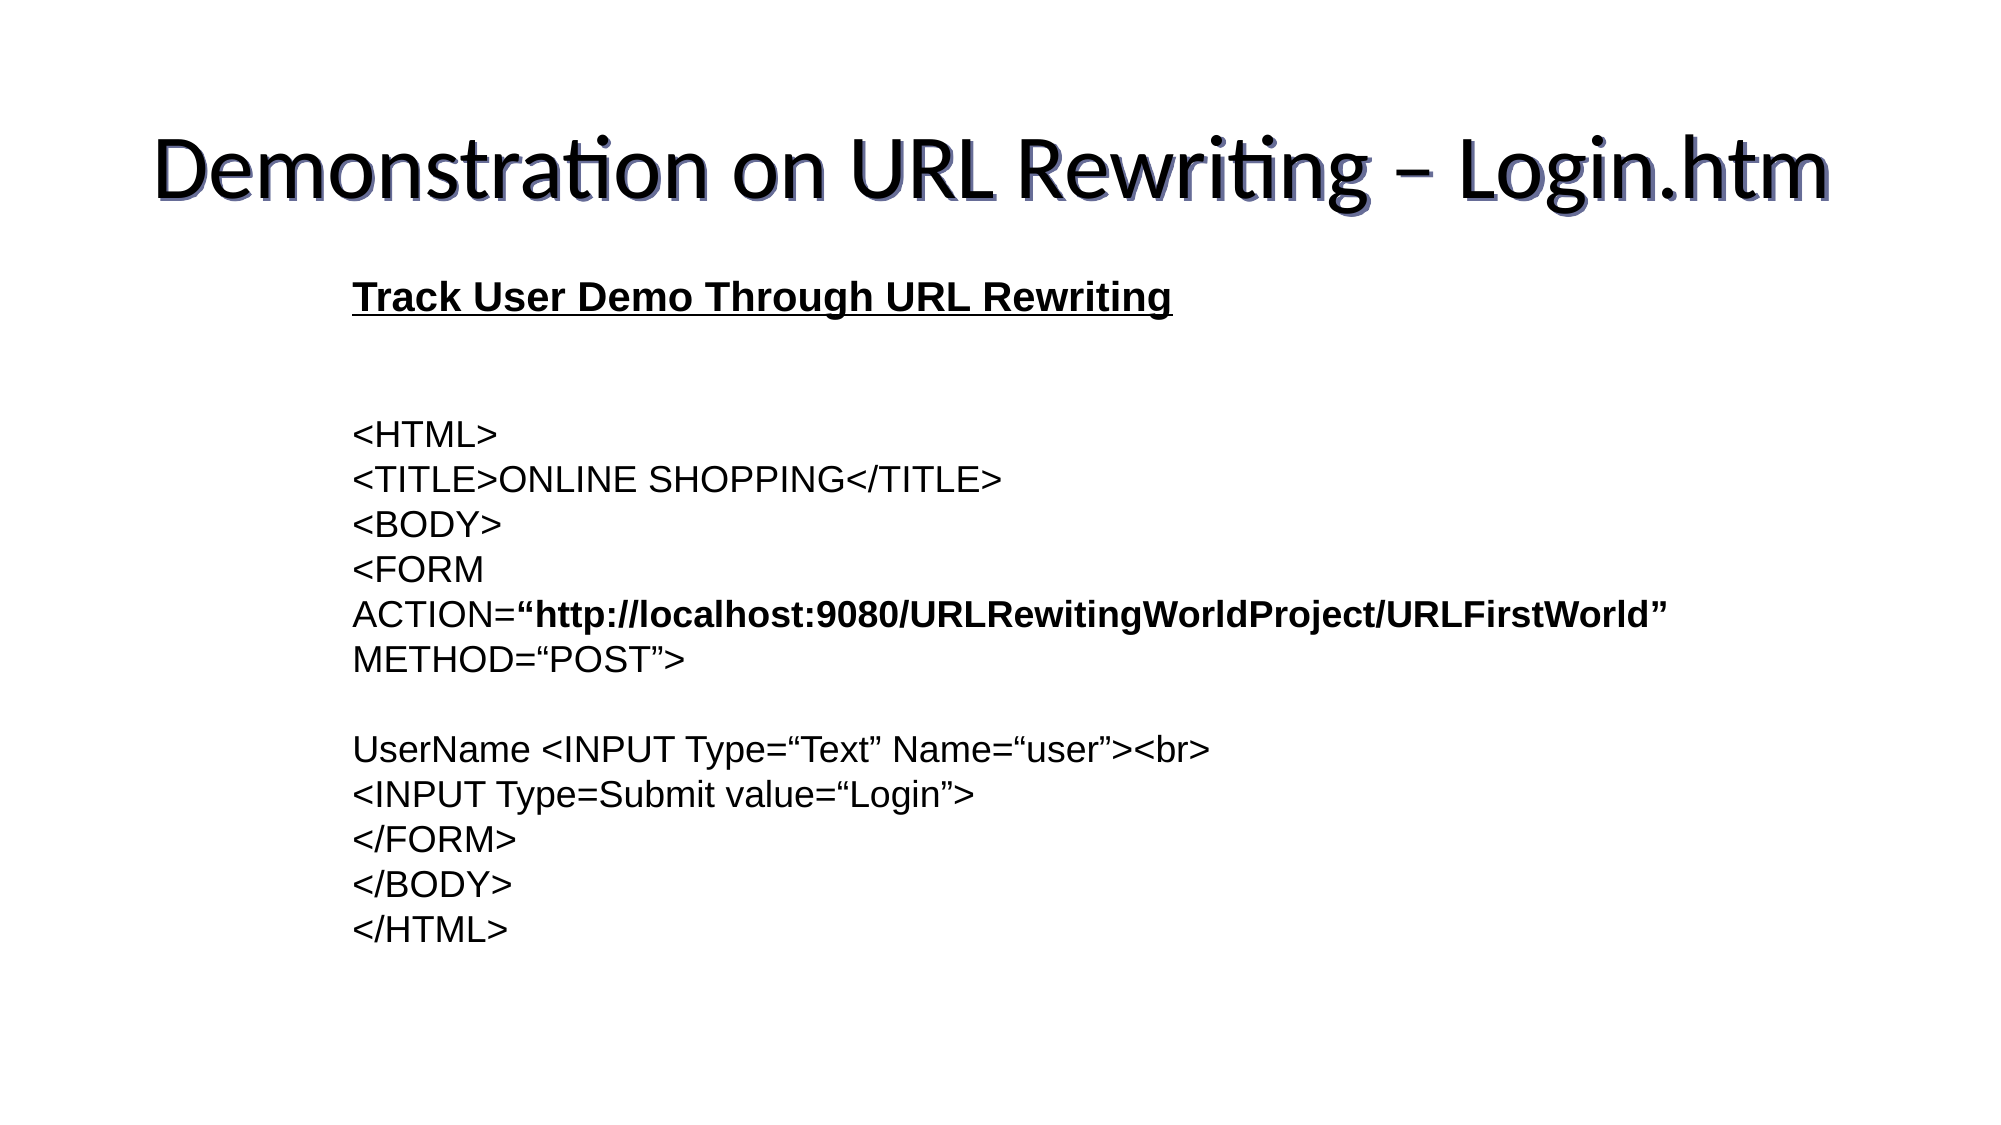

Demonstration on URL Rewriting – Login.htm
Track User Demo Through URL Rewriting

<HTML>
<TITLE>ONLINE SHOPPING</TITLE>
<BODY>
<FORM ACTION=“http://localhost:9080/URLRewitingWorldProject/URLFirstWorld” METHOD=“POST”>

UserName <INPUT Type=“Text” Name=“user”><br>
<INPUT Type=Submit value=“Login”>
</FORM>
</BODY>
</HTML>

86